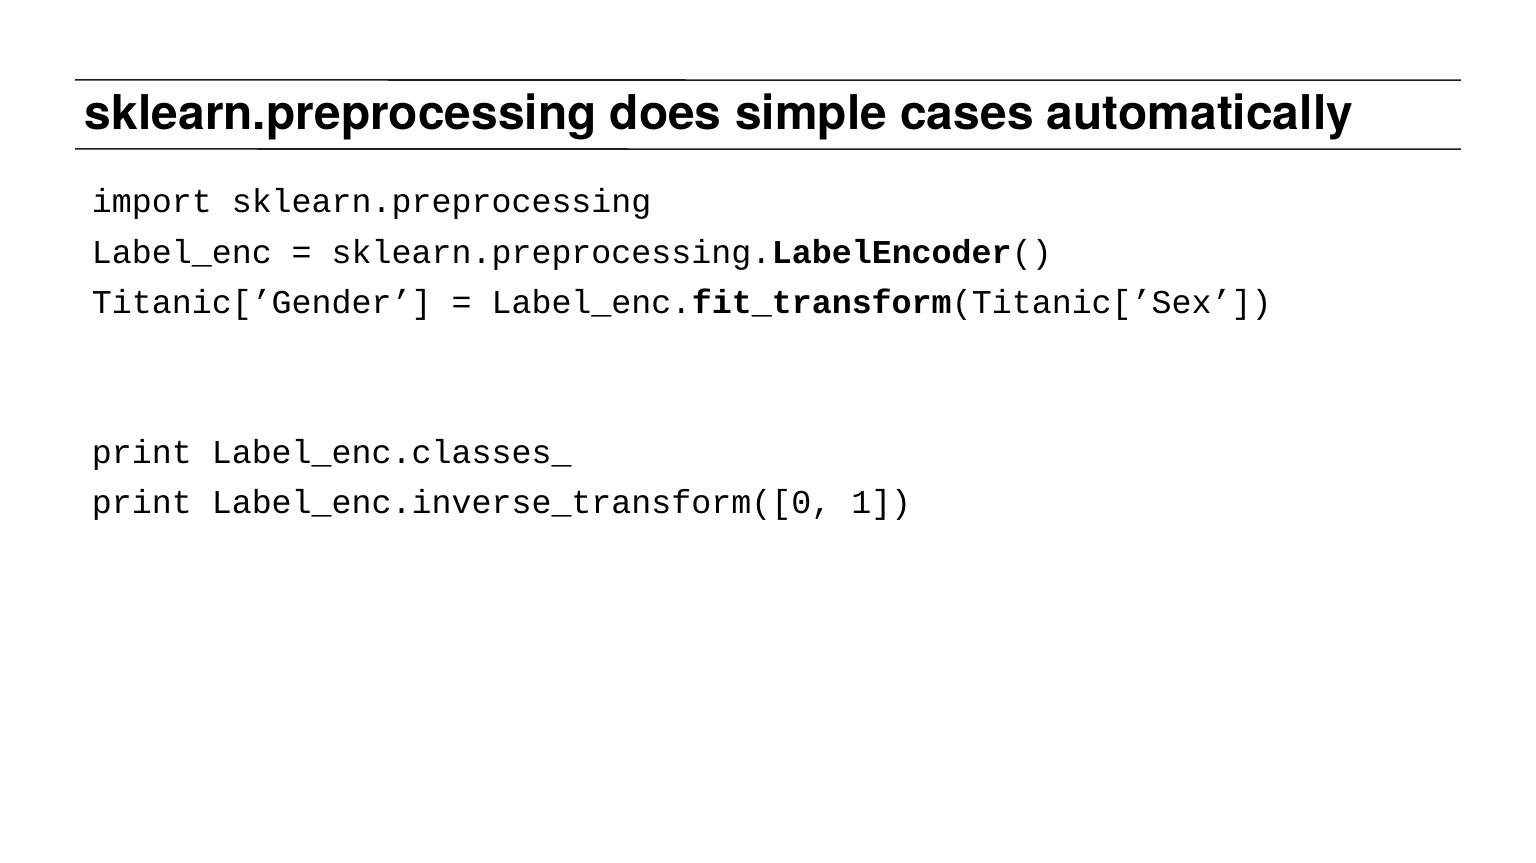

# sklearn.preprocessing does simple cases automatically
import sklearn.preprocessing
Label_enc = sklearn.preprocessing.LabelEncoder()
Titanic[’Gender’] = Label_enc.fit_transform(Titanic[’Sex’])

print Label_enc.classes_
print Label_enc.inverse_transform([0, 1])